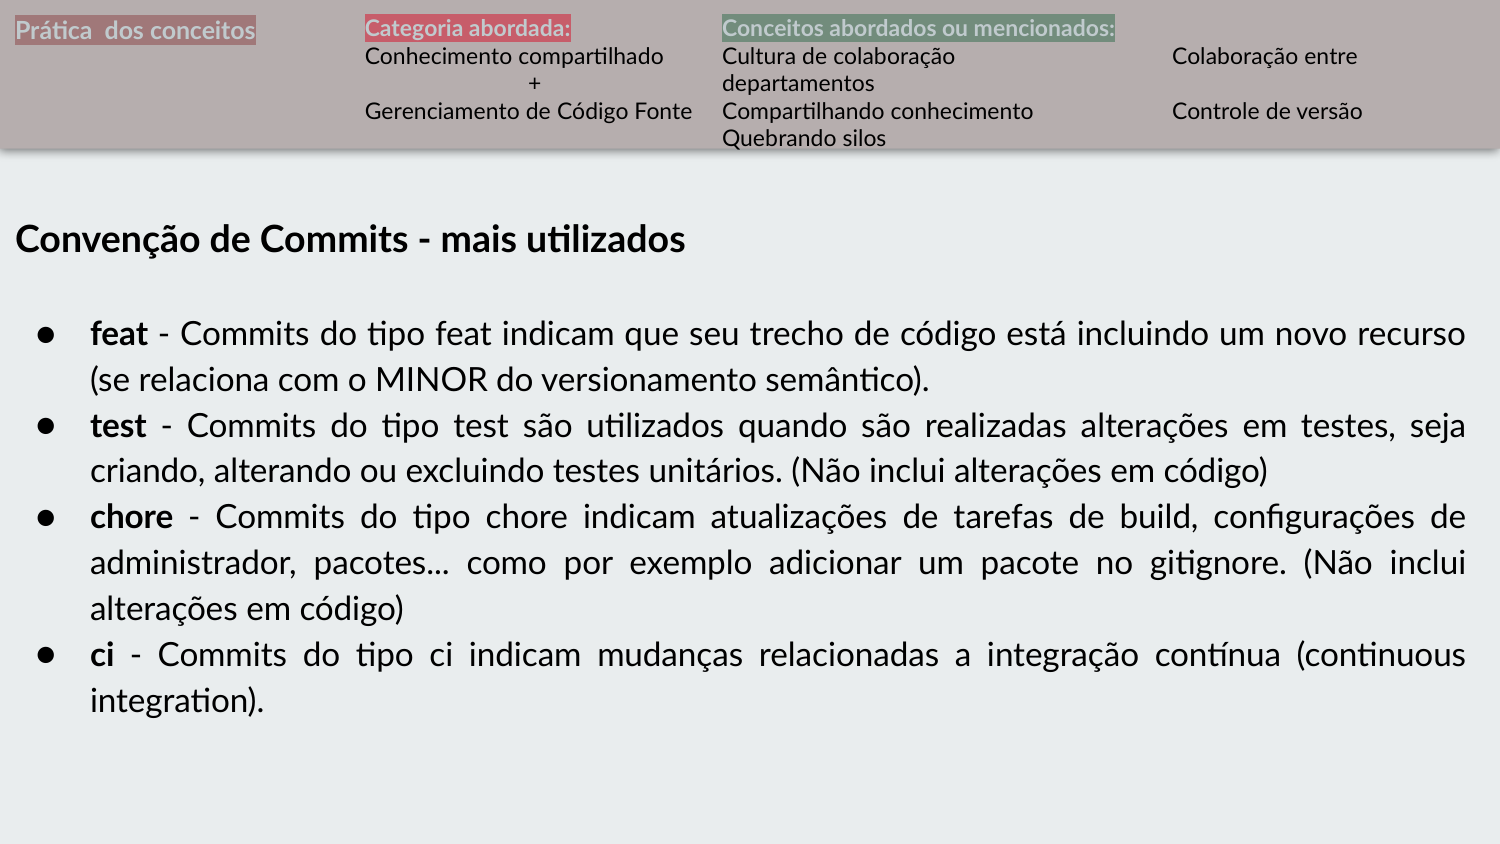

Orientação dos conceitos

Prática  dos conceitos
Categoria abordada:
Conhecimento compartilhado
+
Gerenciamento de Código Fonte
Categoria abordada:
Conhecimento compartilhado
+
Gerenciamento de Código Fonte
Conceitos abordados ou mencionados:
Cultura de colaboração		Colaboração entre departamentos
Compartilhando conhecimento  	Controle de versão
Quebrando silos
Conceitos abordados ou mencionados:
Cultura de colaboração		Colaboração entre departamentos
Compartilhando conhecimento  	Controle de versão
Quebrando silos
Convenção de Commits - mais utilizados

feat - Commits do tipo feat indicam que seu trecho de código está incluindo um novo recurso (se relaciona com o MINOR do versionamento semântico).
test - Commits do tipo test são utilizados quando são realizadas alterações em testes, seja criando, alterando ou excluindo testes unitários. (Não inclui alterações em código)
chore - Commits do tipo chore indicam atualizações de tarefas de build, configurações de administrador, pacotes... como por exemplo adicionar um pacote no gitignore. (Não inclui alterações em código)
ci - Commits do tipo ci indicam mudanças relacionadas a integração contínua (continuous integration).